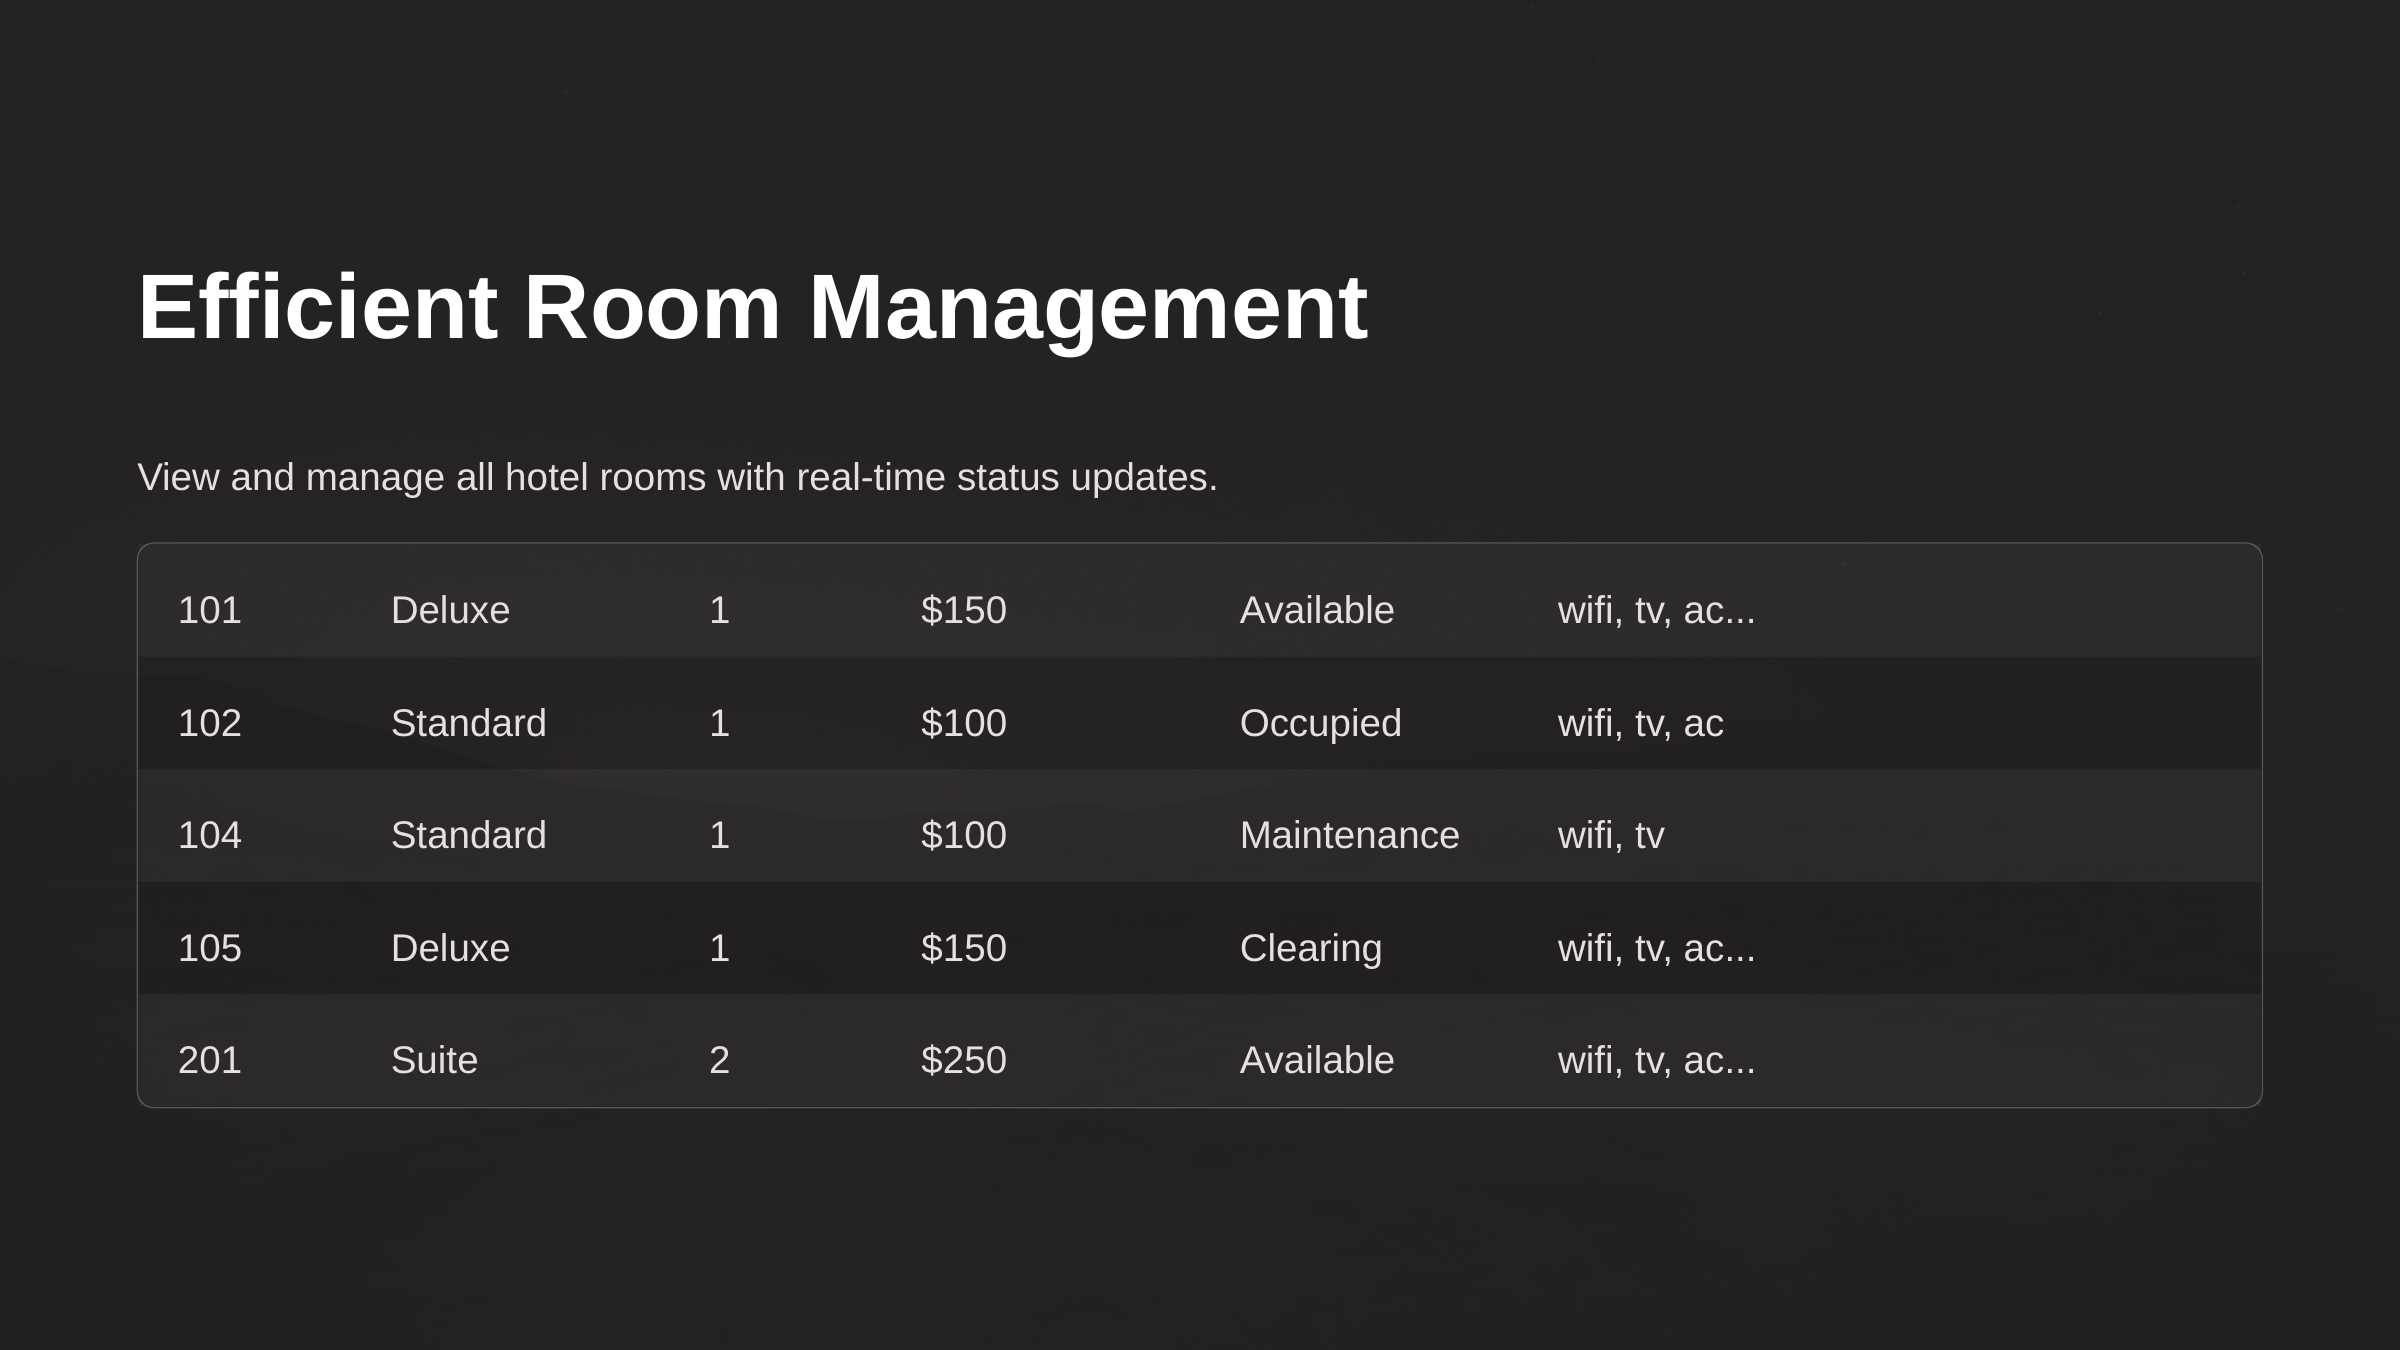

Efficient Room Management
View and manage all hotel rooms with real-time status updates.

101
Deluxe
1
$150
Available
wifi, tv, ac...

102
Standard
1
$100
Occupied
wifi, tv, ac

104
Standard
1
$100
Maintenance
wifi, tv

105
Deluxe
1
$150
Clearing
wifi, tv, ac...

201
Suite
2
$250
Available
wifi, tv, ac...